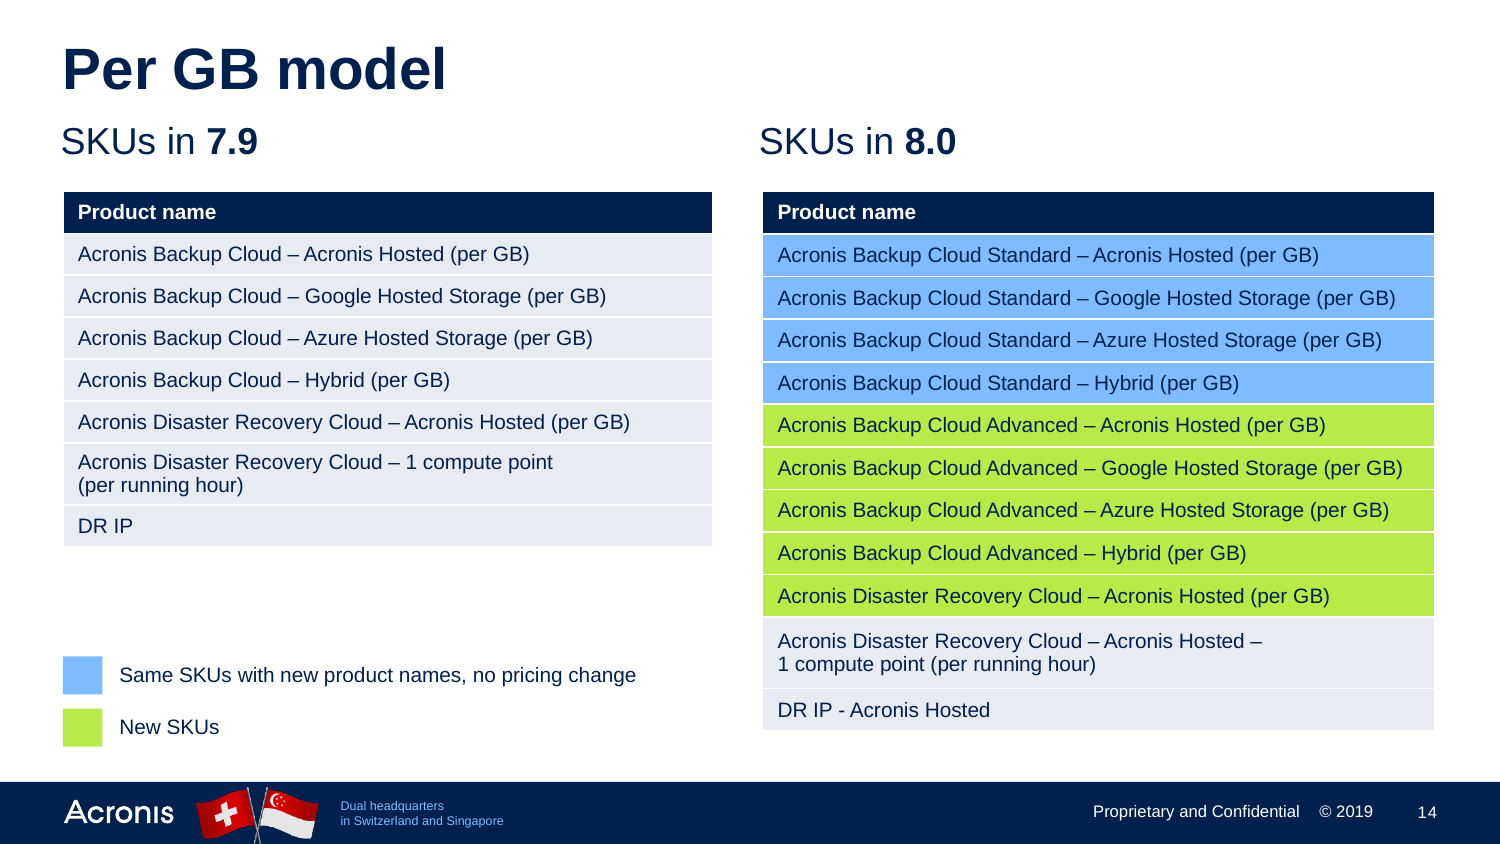

# Per GB model
SKUs in 8.0
SKUs in 7.9
| Product name |
| --- |
| Acronis Backup Cloud Standard – Acronis Hosted (per GB) |
| Acronis Backup Cloud Standard – Google Hosted Storage (per GB) |
| Acronis Backup Cloud Standard – Azure Hosted Storage (per GB) |
| Acronis Backup Cloud Standard – Hybrid (per GB) |
| Acronis Backup Cloud Advanced – Acronis Hosted (per GB) |
| Acronis Backup Cloud Advanced – Google Hosted Storage (per GB) |
| Acronis Backup Cloud Advanced – Azure Hosted Storage (per GB) |
| Acronis Backup Cloud Advanced – Hybrid (per GB) |
| Acronis Disaster Recovery Cloud – Acronis Hosted (per GB) |
| Acronis Disaster Recovery Cloud – Acronis Hosted – 1 compute point (per running hour) |
| DR IP - Acronis Hosted |
| Product name |
| --- |
| Acronis Backup Cloud – Acronis Hosted (per GB) |
| Acronis Backup Cloud – Google Hosted Storage (per GB) |
| Acronis Backup Cloud – Azure Hosted Storage (per GB) |
| Acronis Backup Cloud – Hybrid (per GB) |
| Acronis Disaster Recovery Cloud – Acronis Hosted (per GB) |
| Acronis Disaster Recovery Cloud – 1 compute point (per running hour) |
| DR IP |
Same SKUs with new product names, no pricing change

New SKUs